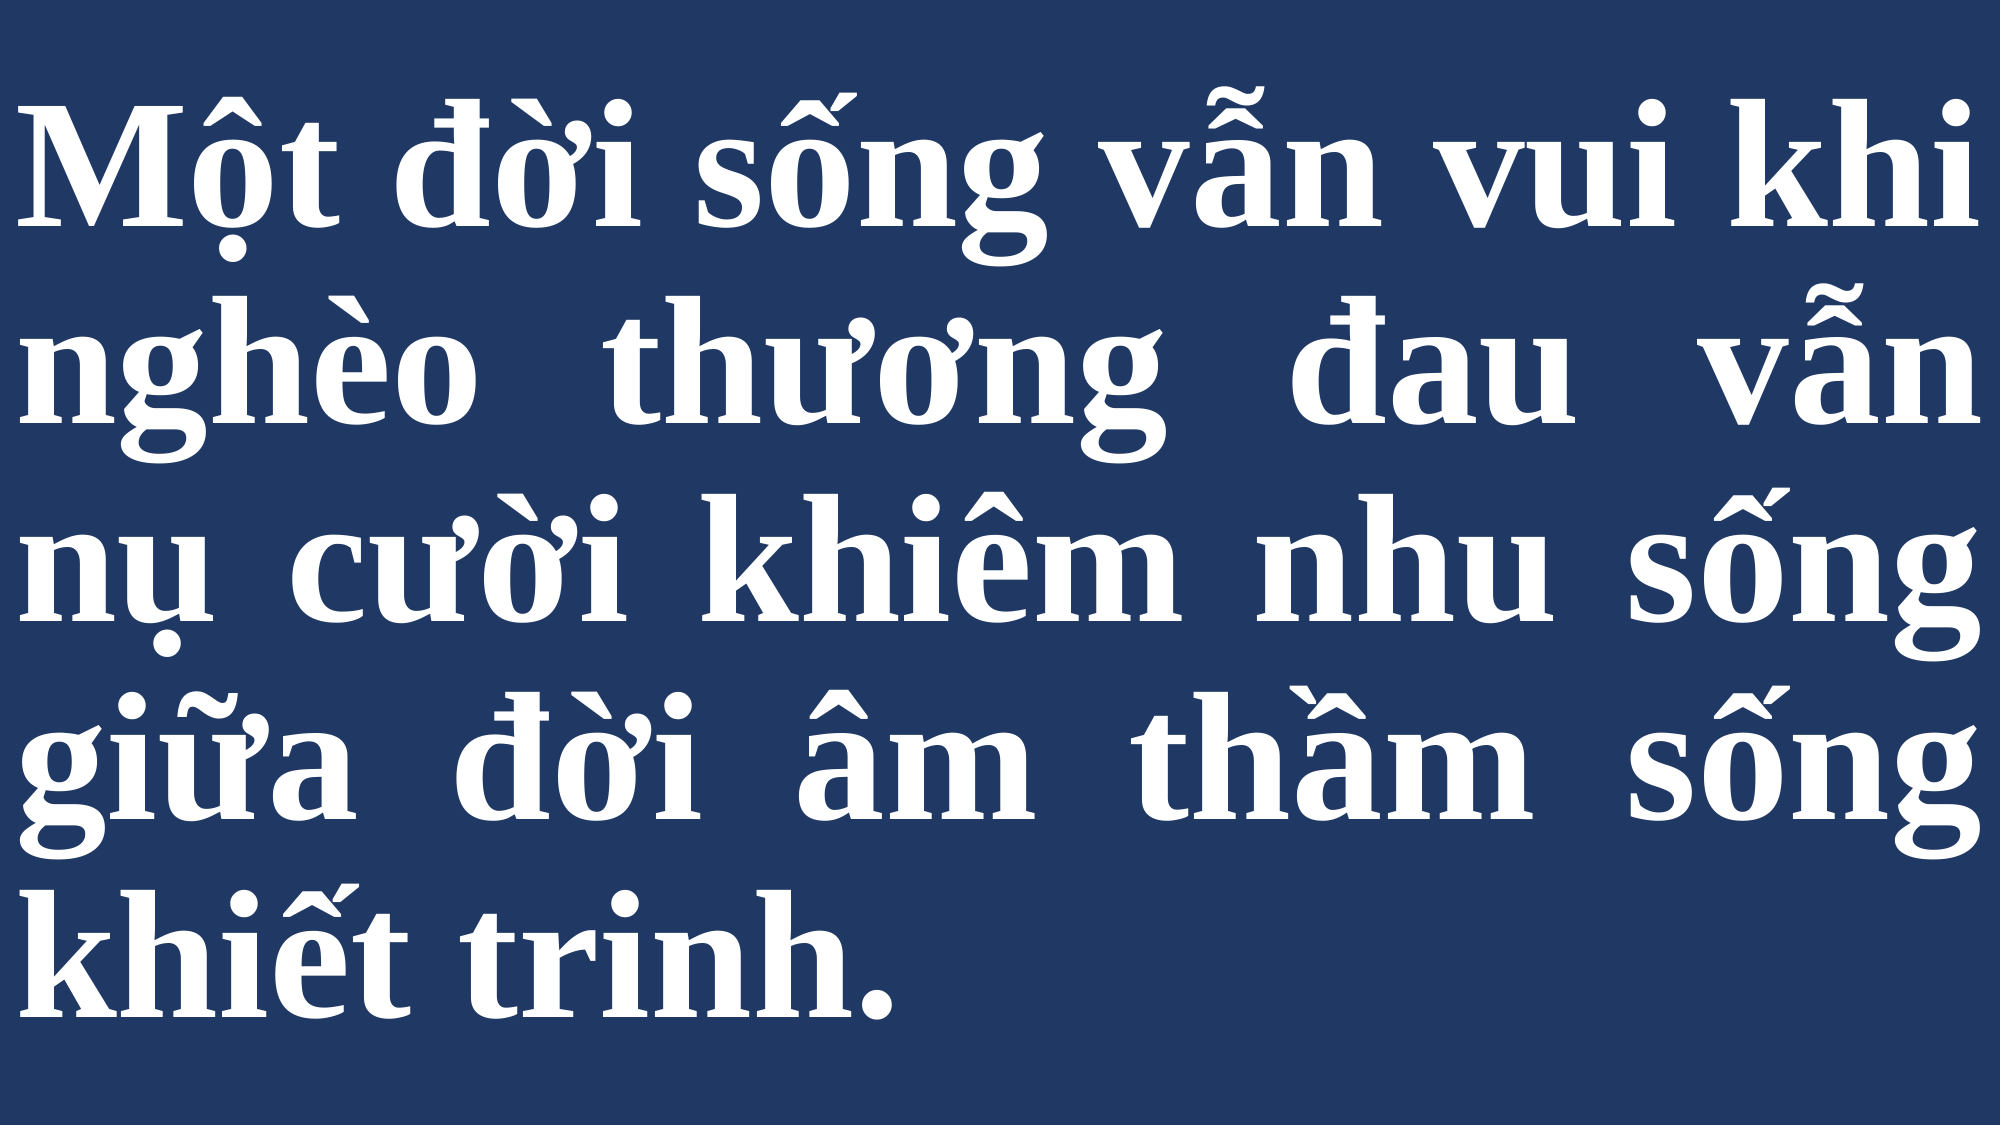

# Một đời sống vẫn vui khi nghèo thương đau vẫn nụ cười khiêm nhu sống giữa đời âm thầm sống khiết trinh.